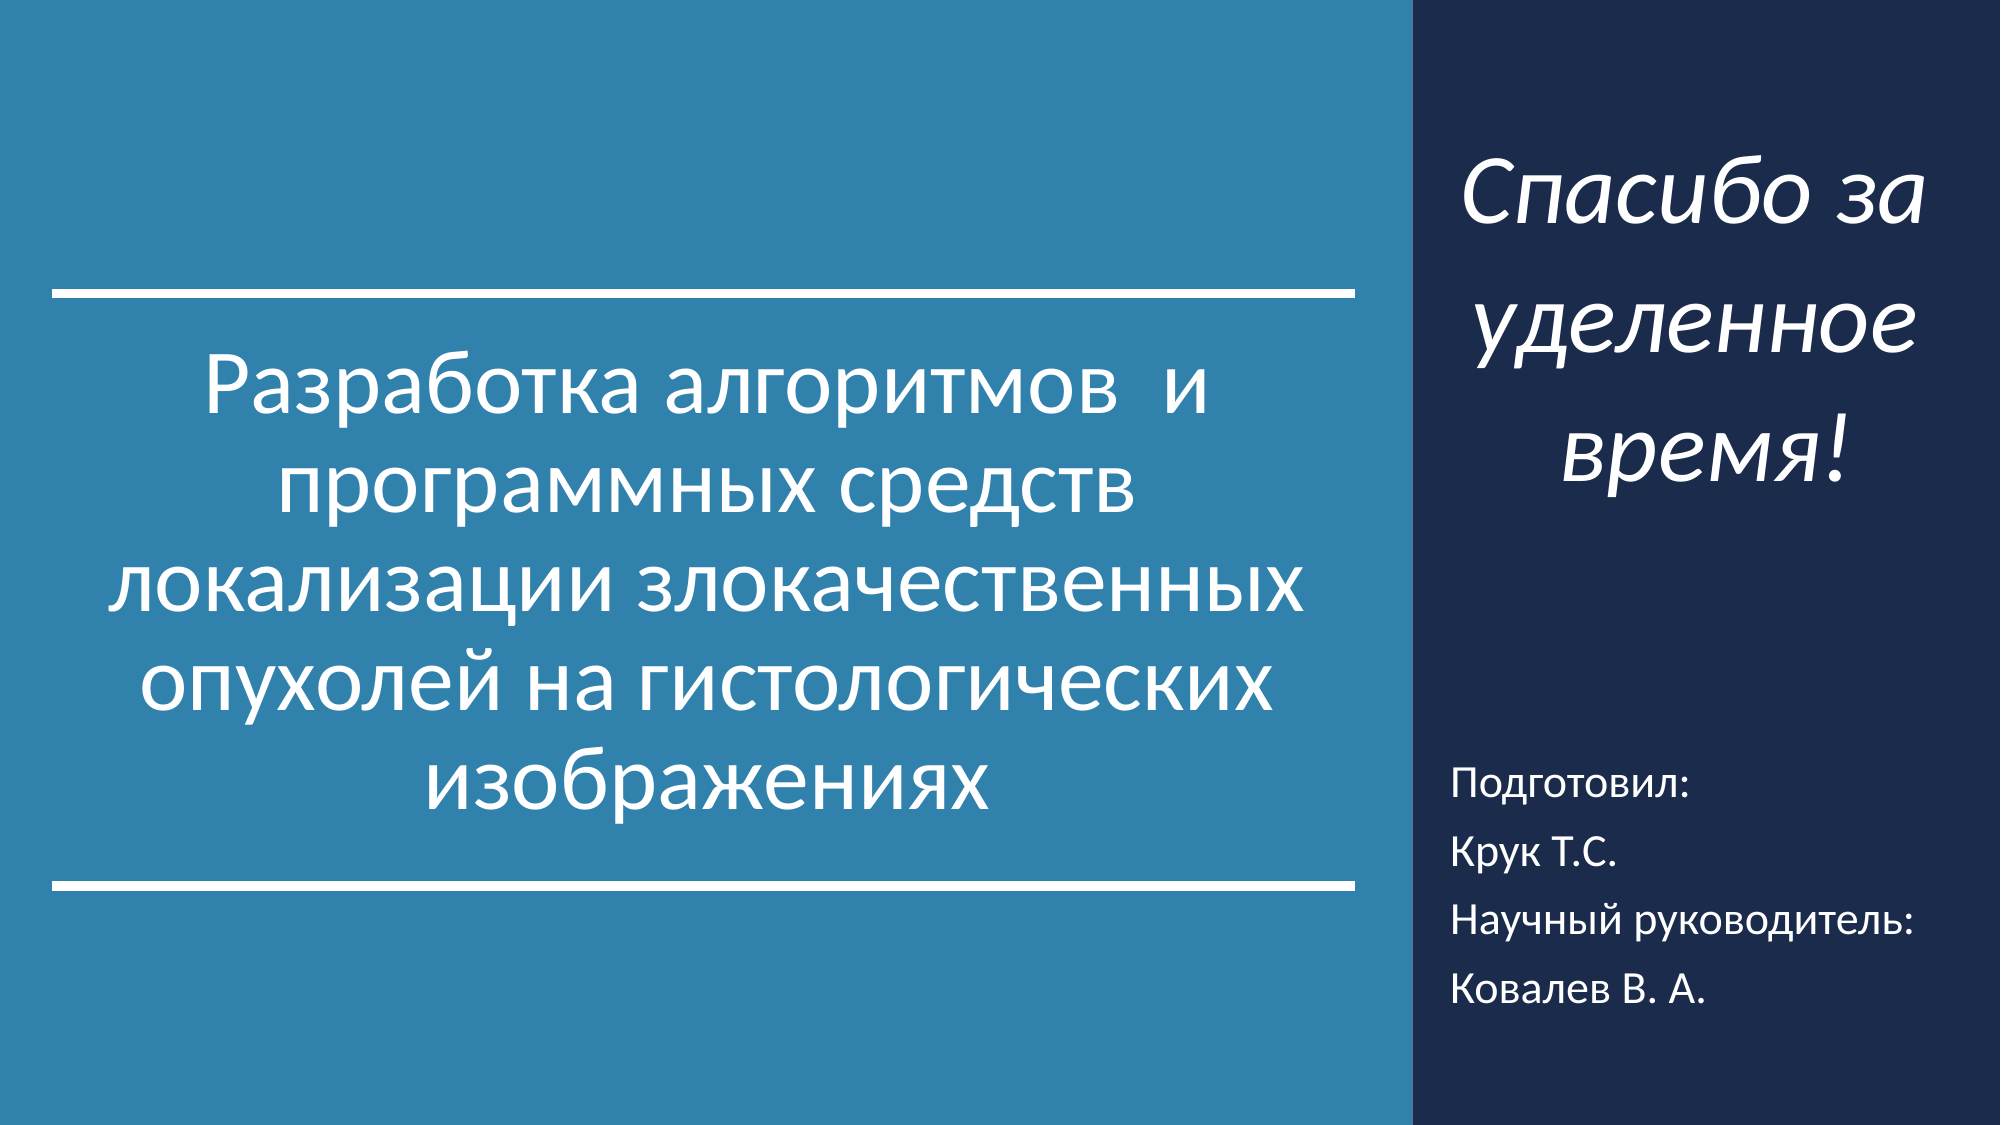

Спасибо за
уделенное
время!
# Разработка алгоритмов  и программных средств локализации злокачественных опухолей на гистологических изображениях
Подготовил:
Крук Т.С.
Научный руководитель:
Ковалев В. А.